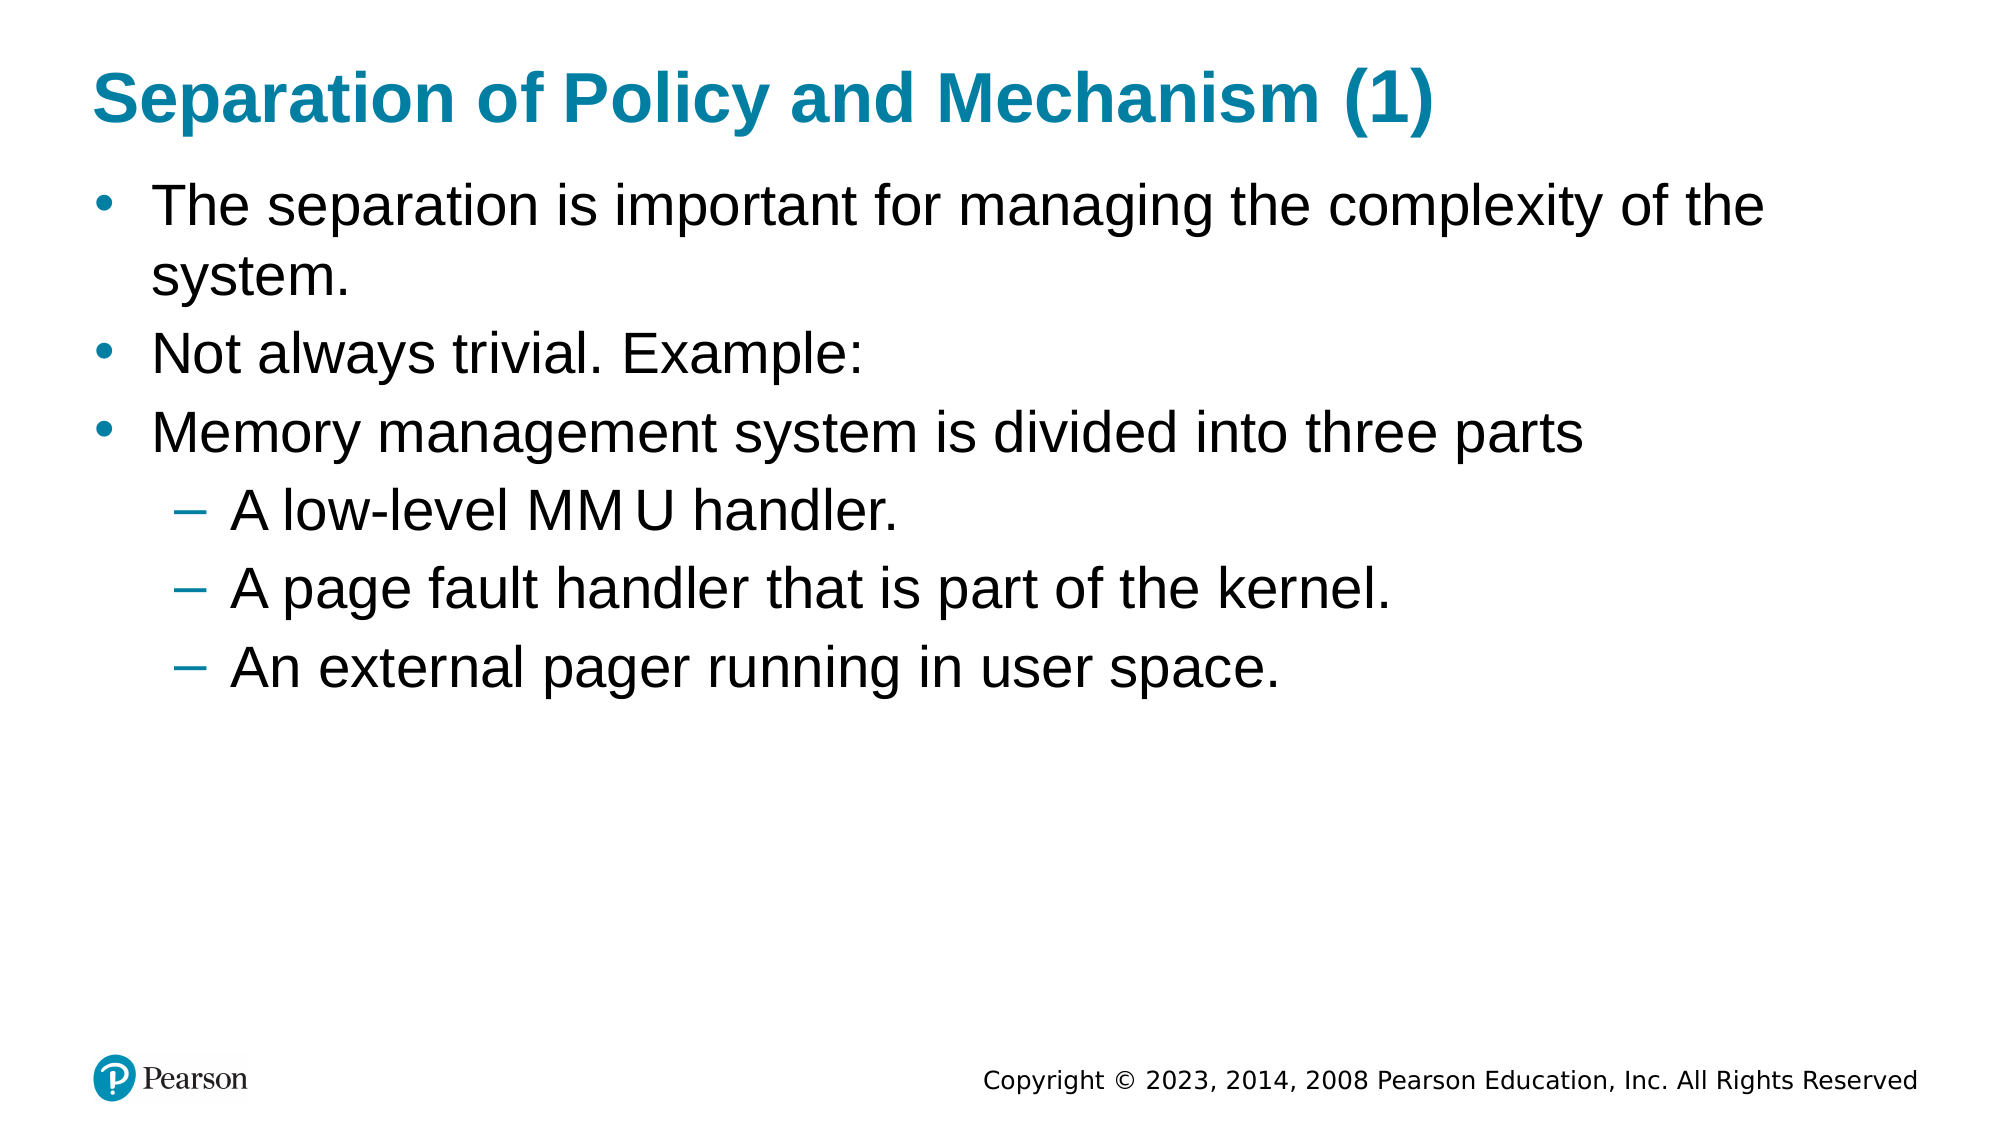

# Separation of Policy and Mechanism (1)
The separation is important for managing the complexity of the system.
Not always trivial. Example:
Memory management system is divided into three parts
A low-level M M U handler.
A page fault handler that is part of the kernel.
An external pager running in user space.